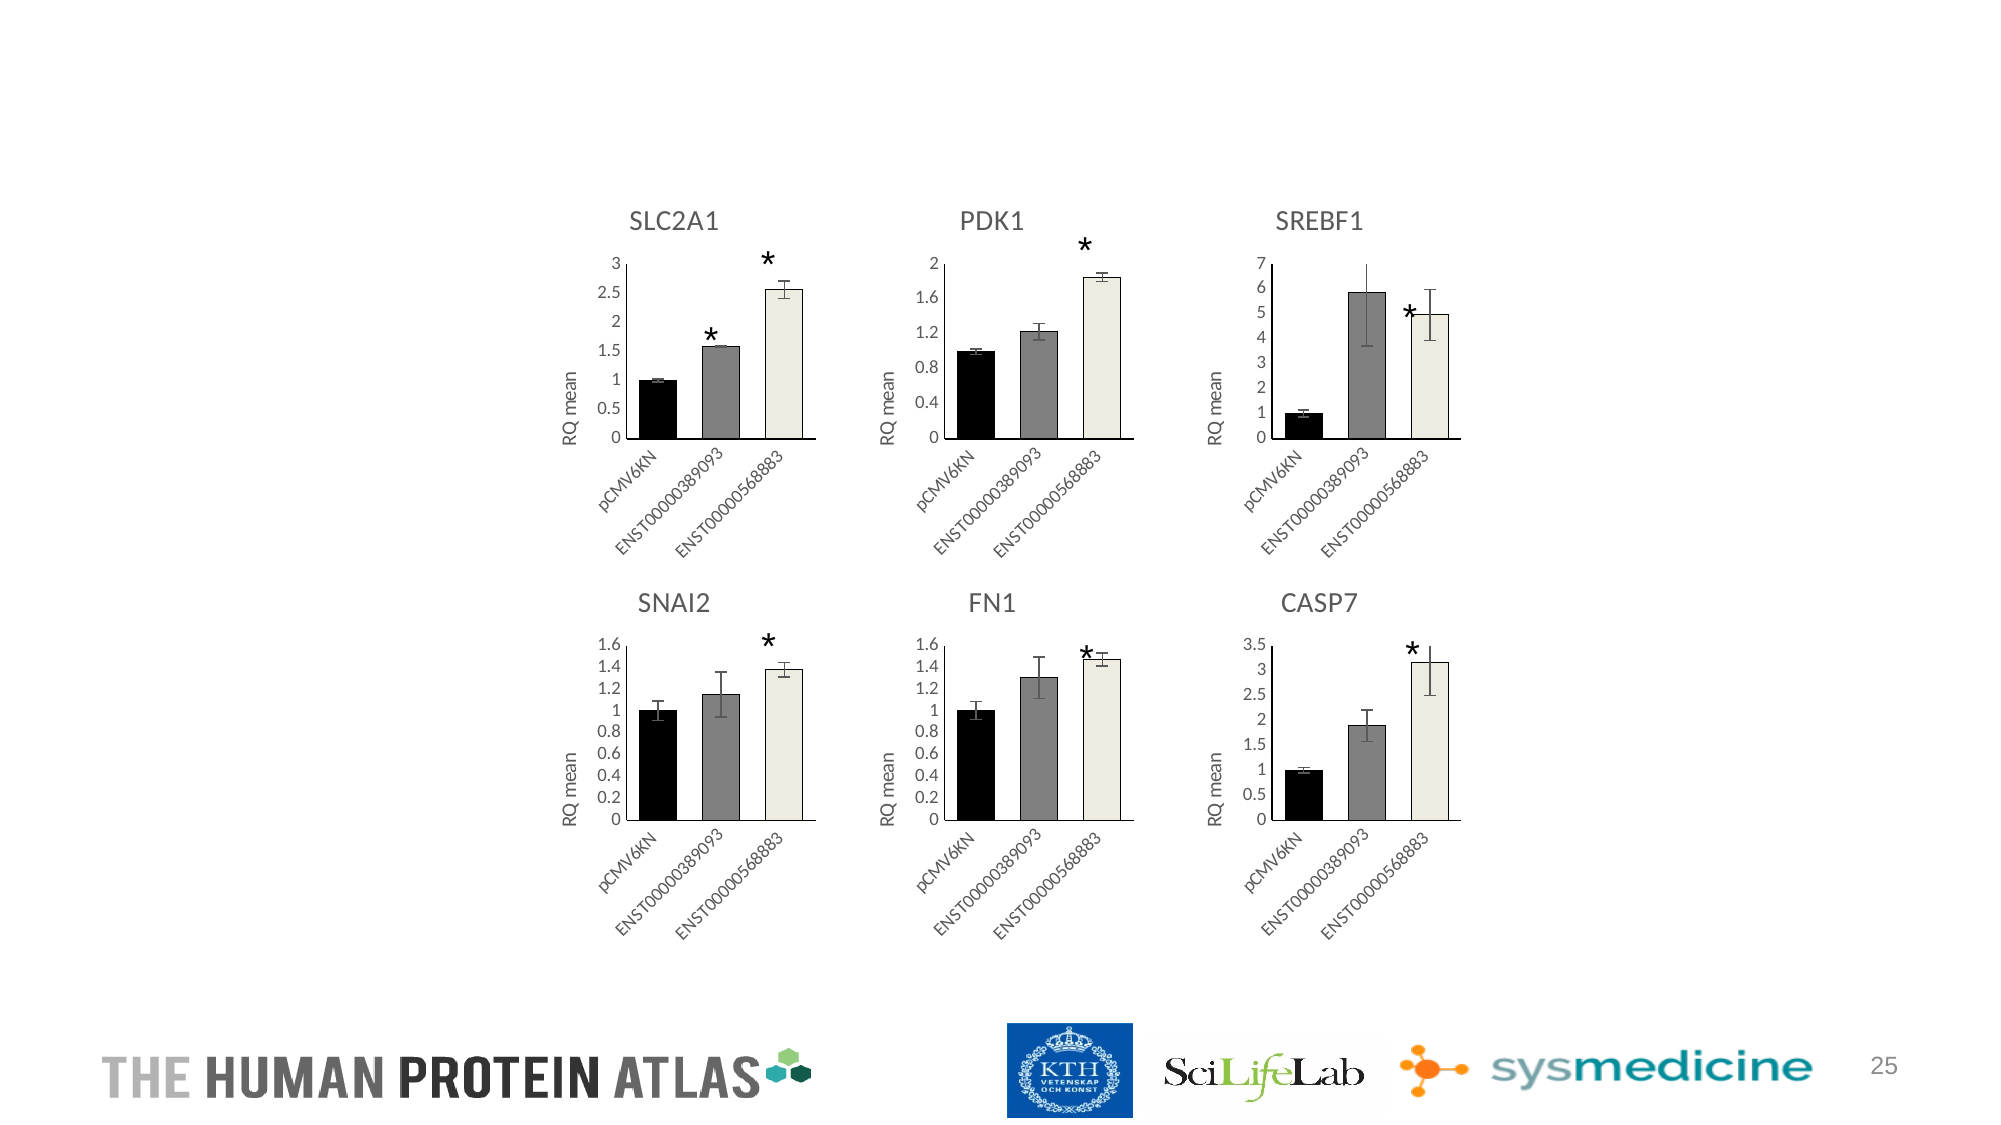

#

### Chart: SLC2A1

| Category | RQ Mean |
|---|---|
| pCMV6KN  | 1.0008197110074049 |
| ENST00000389093 | 1.5863776713059765 |
| ENST00000568883  | 2.561870282556321 |

### Chart: PDK1

| Category | RQ Mean |
|---|---|
| pCMV6KN  | 1.0009920457412578 |
| ENST00000389093 | 1.2287597186772705 |
| ENST00000568883  | 1.8518543951242161 |

### Chart: SREBF1

| Category |  |
|---|---|
| pCMV6KN  | 1.0178434735931547 |
| ENST00000389093 | 5.8754588716290925 |
| ENST00000568883  | 4.9773099452830145 |

### Chart: SNAI2

| Category | RQ Mean |
|---|---|
| pCMV6KN  | 1.0075400729181982 |
| ENST00000389093 | 1.153483467240241 |
| ENST00000568883  | 1.3808803464243837 |

### Chart: FN1

| Category | RQ Mean |
|---|---|
| pCMV6KN  | 1.007170553740824 |
| ENST00000389093 | 1.3084163076746684 |
| ENST00000568883  | 1.4736932421352276 |

### Chart: CASP7

| Category | RQ Mean |
|---|---|
| pCMV6KN  | 1.003627696878029 |
| ENST00000389093 | 1.8966000913395422 |
| ENST00000568883  | 3.169883766540868 |
*
*
*
*
*
*
*
25